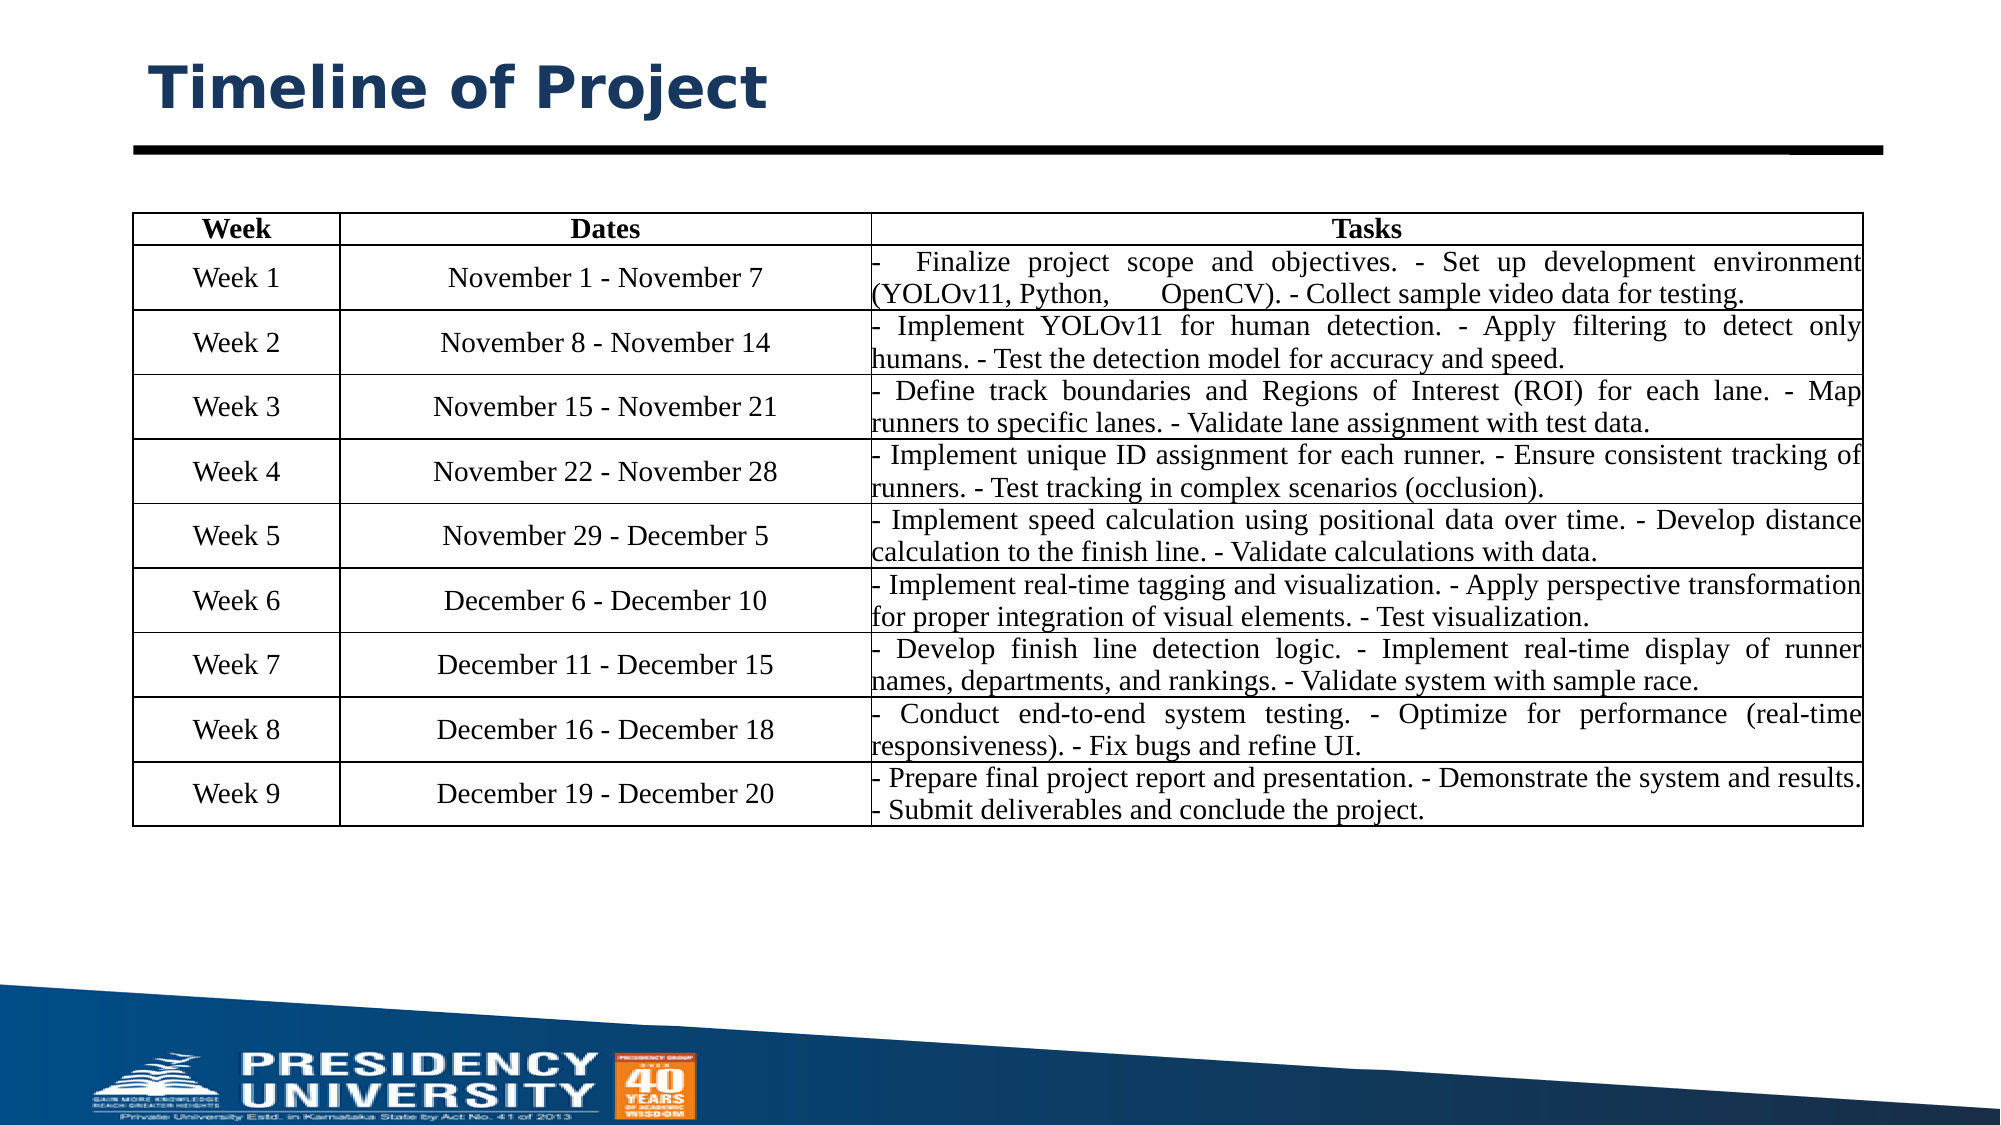

# Timeline of Project
| Week | Dates | Tasks |
| --- | --- | --- |
| Week 1 | November 1 - November 7 | - Finalize project scope and objectives. - Set up development environment (YOLOv11, Python, OpenCV). - Collect sample video data for testing. |
| Week 2 | November 8 - November 14 | - Implement YOLOv11 for human detection. - Apply filtering to detect only humans. - Test the detection model for accuracy and speed. |
| Week 3 | November 15 - November 21 | - Define track boundaries and Regions of Interest (ROI) for each lane. - Map runners to specific lanes. - Validate lane assignment with test data. |
| Week 4 | November 22 - November 28 | - Implement unique ID assignment for each runner. - Ensure consistent tracking of runners. - Test tracking in complex scenarios (occlusion). |
| Week 5 | November 29 - December 5 | - Implement speed calculation using positional data over time. - Develop distance calculation to the finish line. - Validate calculations with data. |
| Week 6 | December 6 - December 10 | - Implement real-time tagging and visualization. - Apply perspective transformation for proper integration of visual elements. - Test visualization. |
| Week 7 | December 11 - December 15 | - Develop finish line detection logic. - Implement real-time display of runner names, departments, and rankings. - Validate system with sample race. |
| Week 8 | December 16 - December 18 | - Conduct end-to-end system testing. - Optimize for performance (real-time responsiveness). - Fix bugs and refine UI. |
| Week 9 | December 19 - December 20 | - Prepare final project report and presentation. - Demonstrate the system and results. - Submit deliverables and conclude the project. |